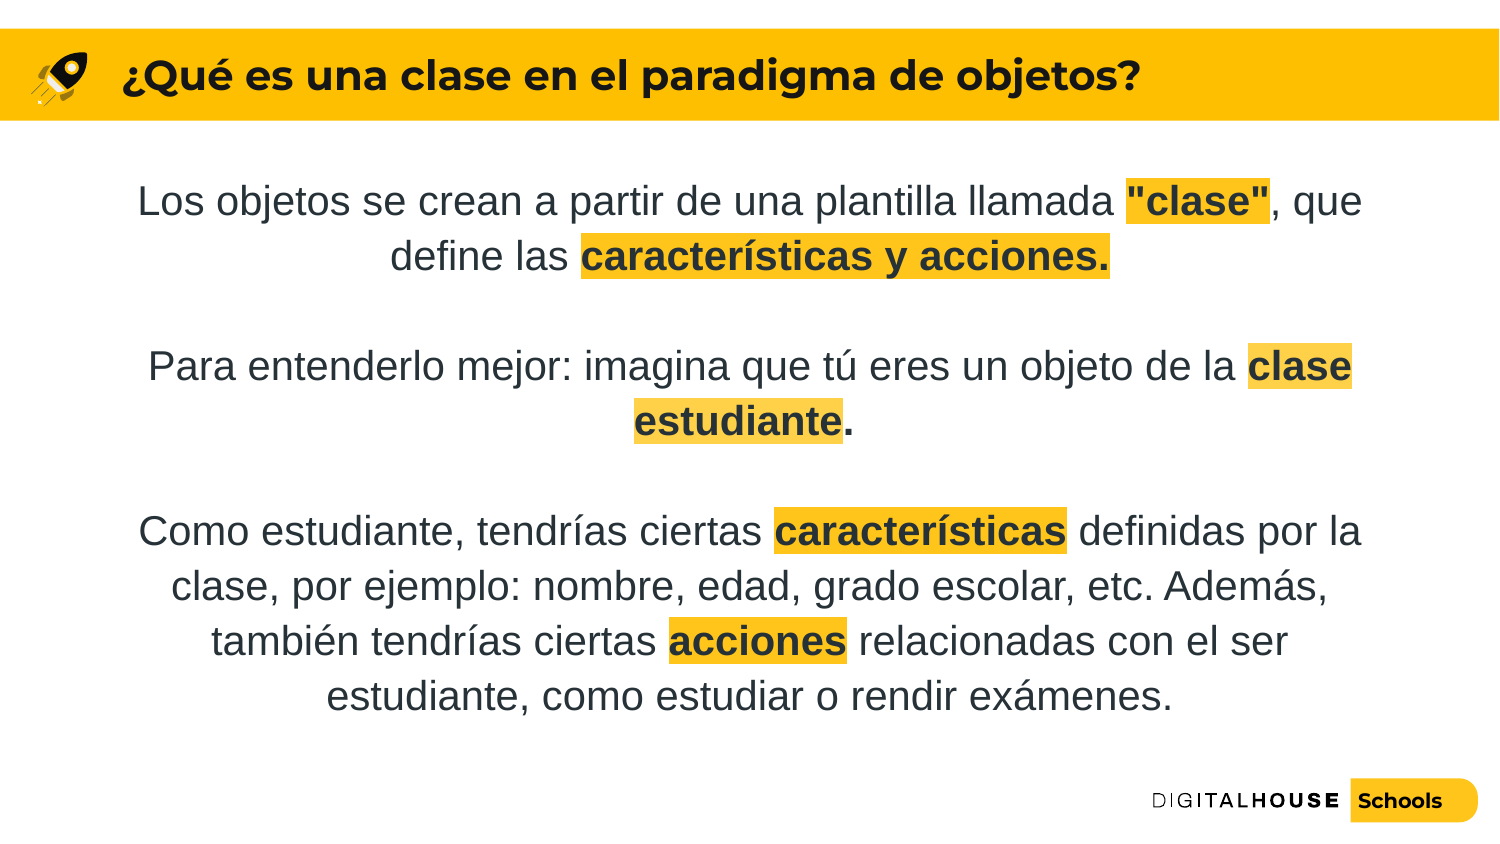

# ¿Qué es una clase en el paradigma de objetos?

Los objetos se crean a partir de una plantilla llamada "clase", que define las características y acciones.

Para entenderlo mejor: imagina que tú eres un objeto de la clase estudiante.

Como estudiante, tendrías ciertas características definidas por la clase, por ejemplo: nombre, edad, grado escolar, etc. Además, también tendrías ciertas acciones relacionadas con el ser estudiante, como estudiar o rendir exámenes.
Schools